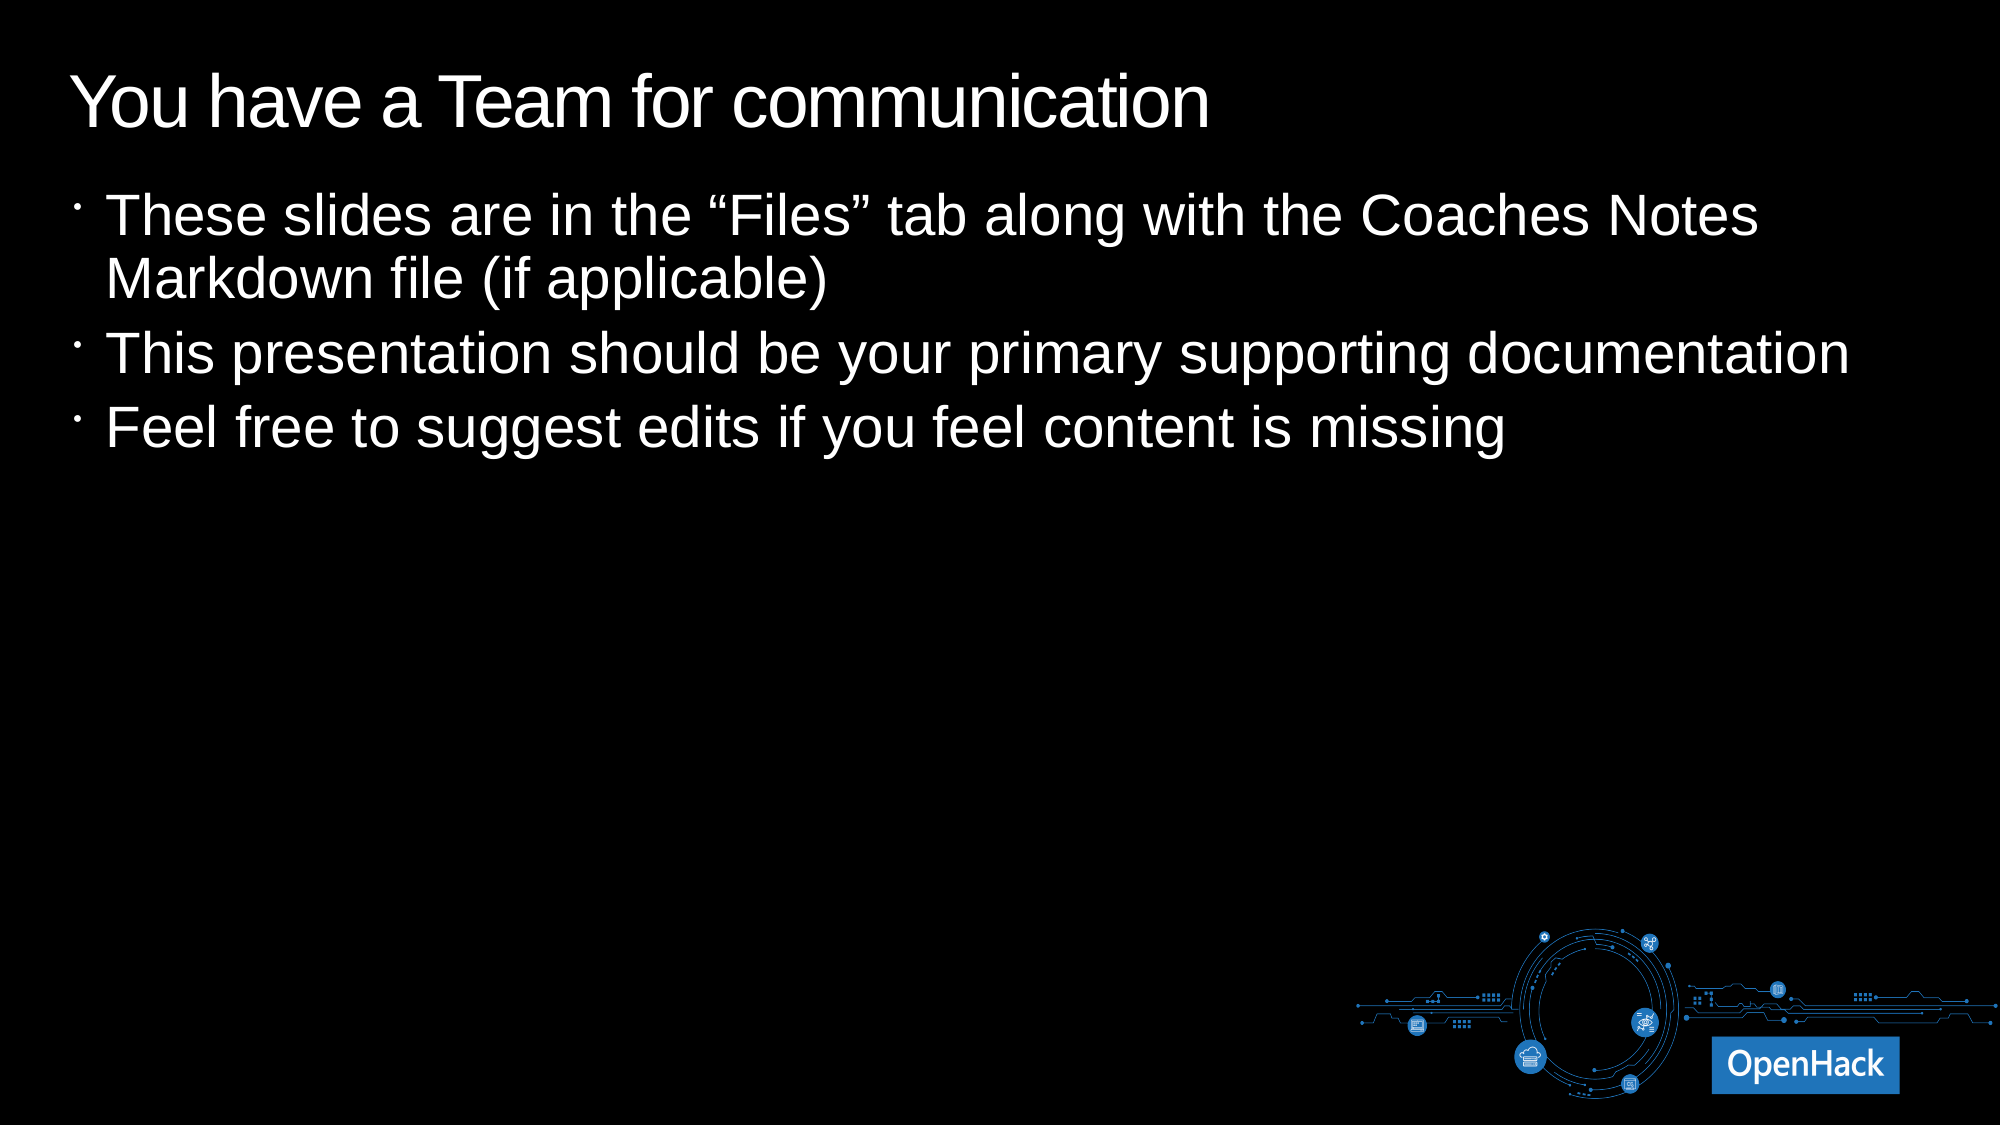

# You have a Team for communication
These slides are in the “Files” tab along with the Coaches Notes Markdown file (if applicable)
This presentation should be your primary supporting documentation
Feel free to suggest edits if you feel content is missing